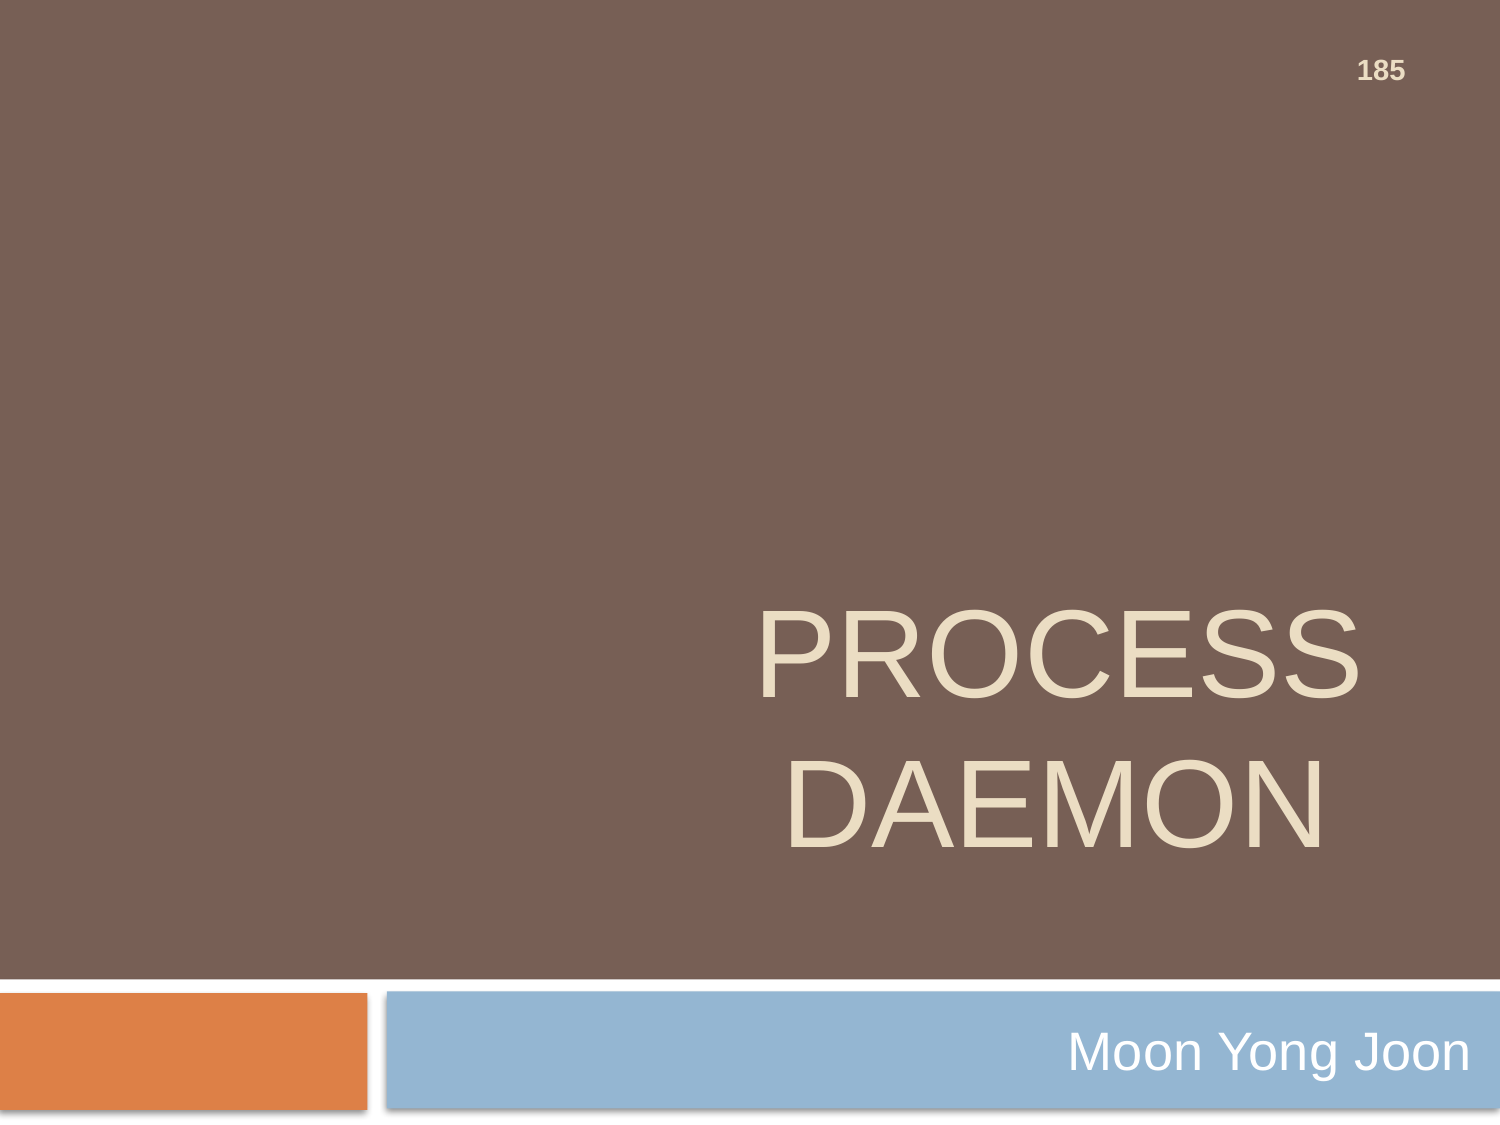

185
# Process Daemon
Moon Yong Joon